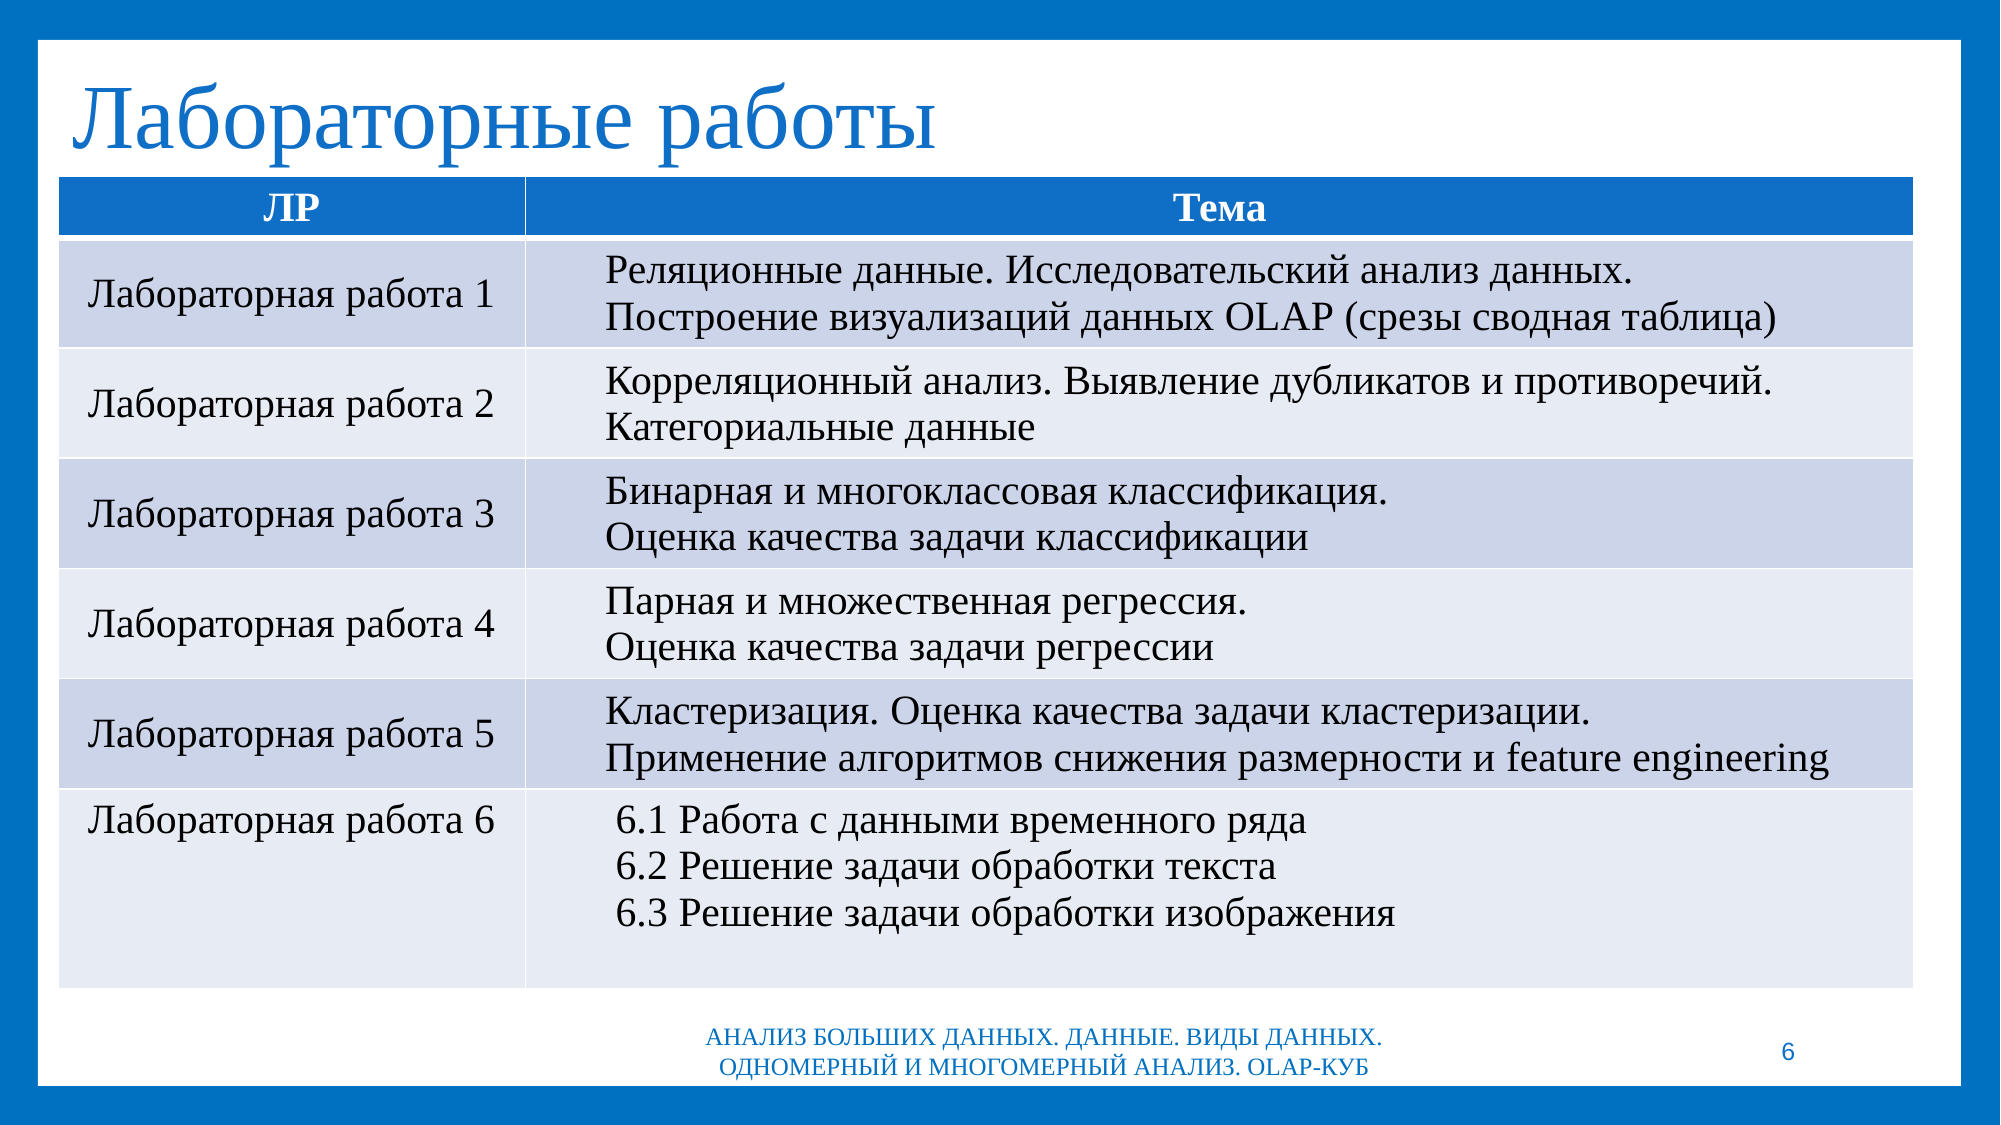

# Лабораторные работы
| ЛР | Тема |
| --- | --- |
| Лабораторная работа 1 | Реляционные данные. Исследовательский анализ данных. Построение визуализаций данных OLAP (срезы сводная таблица) |
| Лабораторная работа 2 | Корреляционный анализ. Выявление дубликатов и противоречий. Категориальные данные |
| Лабораторная работа 3 | Бинарная и многоклассовая классификация. Оценка качества задачи классификации |
| Лабораторная работа 4 | Парная и множественная регрессия. Оценка качества задачи регрессии |
| Лабораторная работа 5 | Кластеризация. Оценка качества задачи кластеризации. Применение алгоритмов снижения размерности и feature engineering |
| Лабораторная работа 6 | 6.1 Работа с данными временного ряда 6.2 Решение задачи обработки текста 6.3 Решение задачи обработки изображения |
АНАЛИЗ БОЛЬШИХ ДАННЫХ. ДАННЫЕ. ВИДЫ ДАННЫХ. ОДНОМЕРНЫЙ И МНОГОМЕРНЫЙ АНАЛИЗ. OLAP-КУБ
6